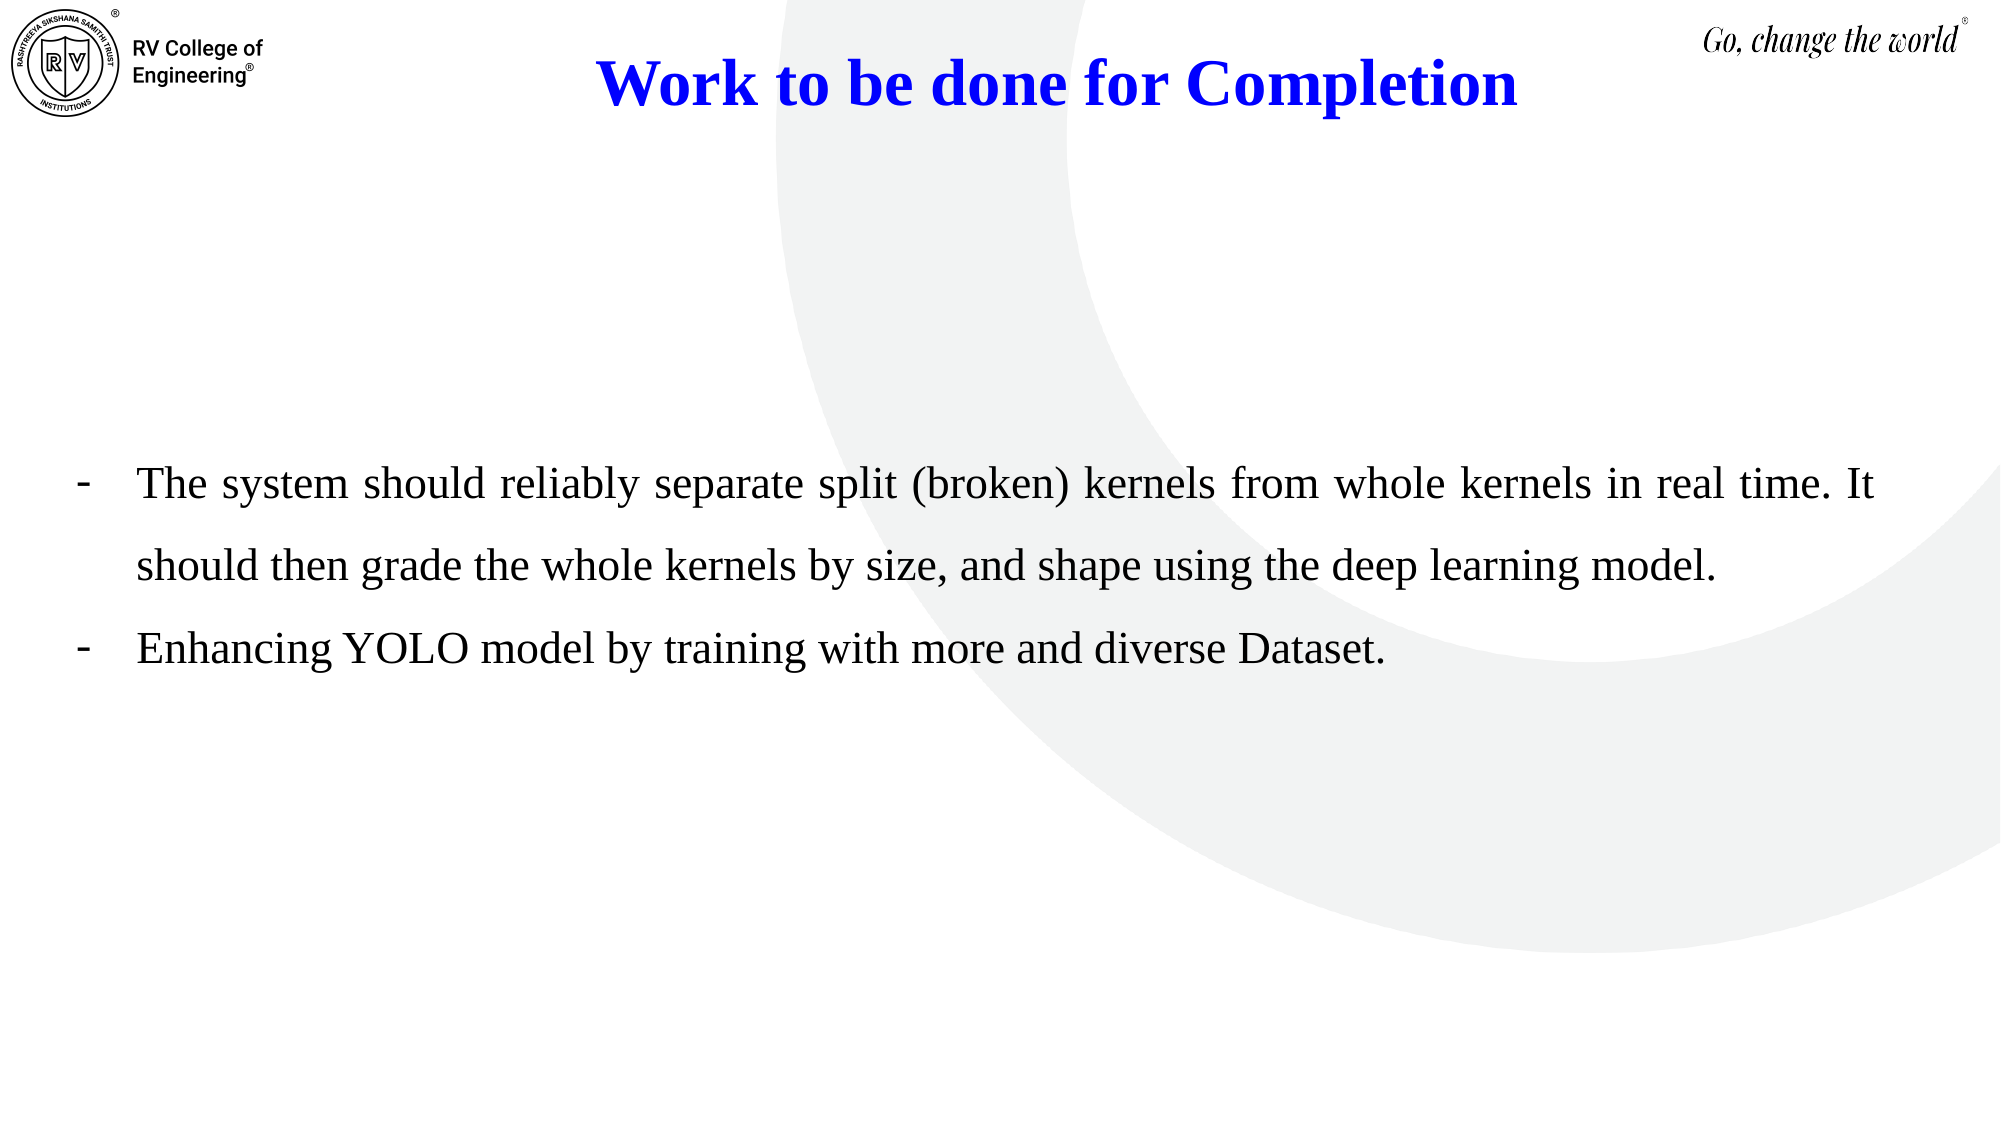

# Work to be done for Completion
The system should reliably separate split (broken) kernels from whole kernels in real time. It should then grade the whole kernels by size, and shape using the deep learning model.
Enhancing YOLO model by training with more and diverse Dataset.